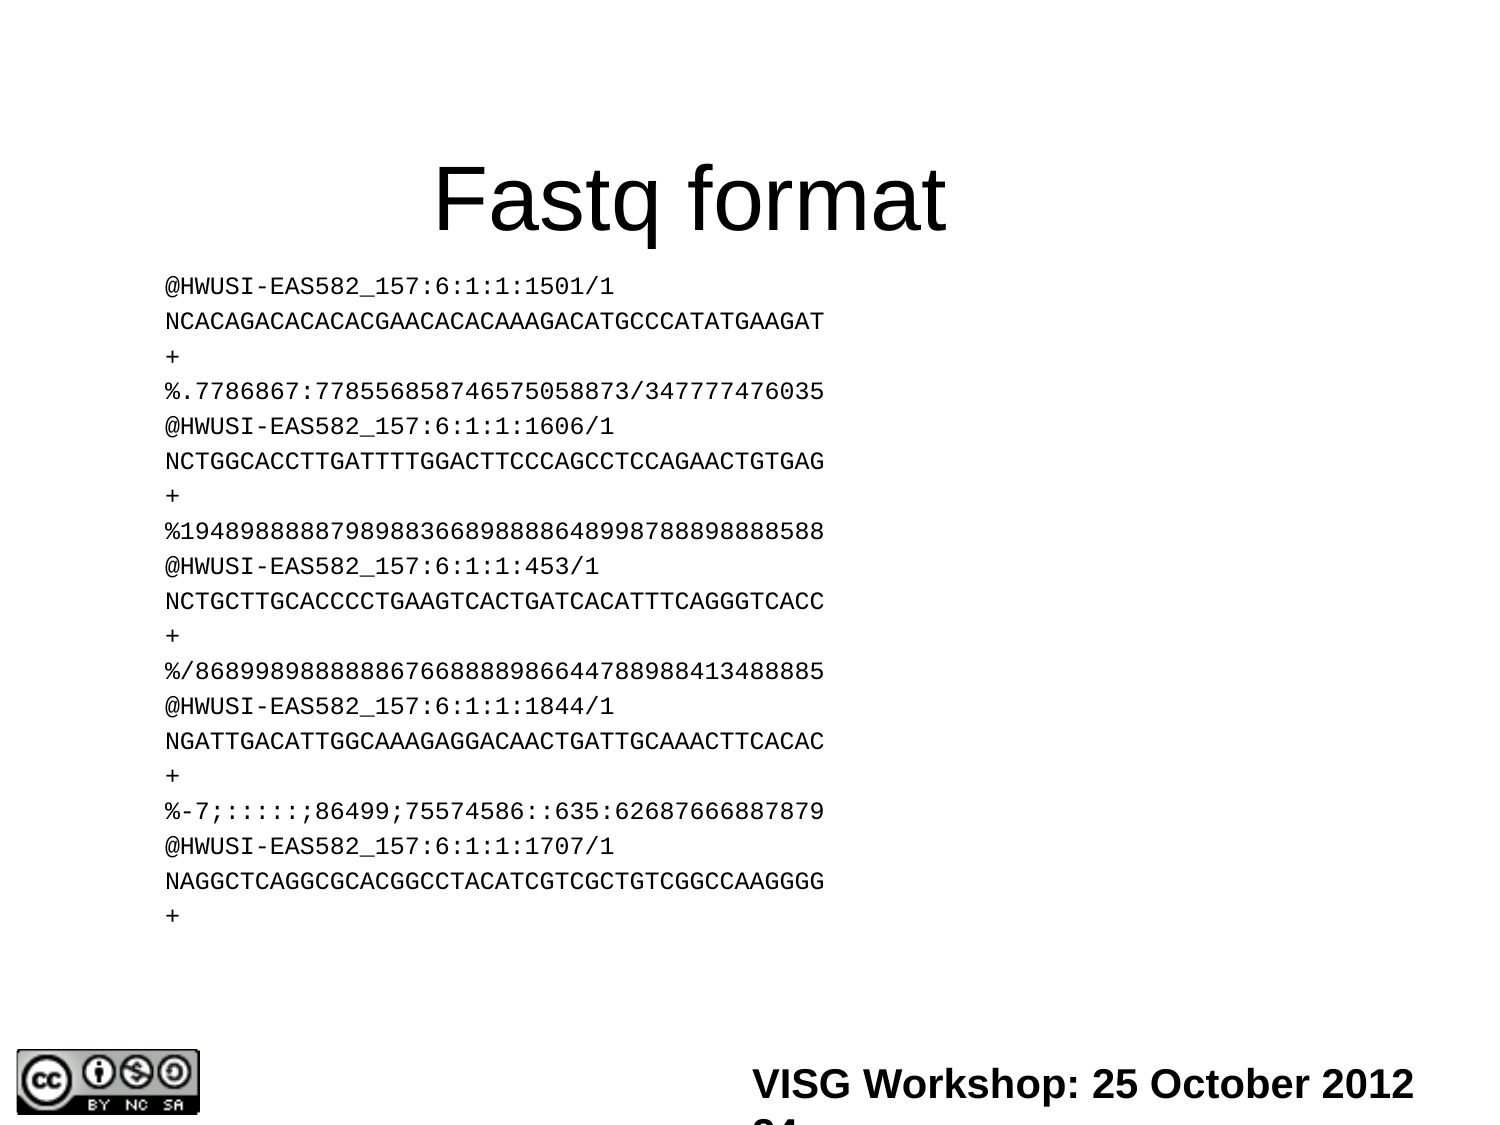

# Fastq format
@HWUSI-EAS582_157:6:1:1:1501/1
NCACAGACACACACGAACACACAAAGACATGCCCATATGAAGAT
+
%.7786867:778556858746575058873/347777476035
@HWUSI-EAS582_157:6:1:1:1606/1
NCTGGCACCTTGATTTTGGACTTCCCAGCCTCCAGAACTGTGAG
+
%1948988888798988366898888648998788898888588
@HWUSI-EAS582_157:6:1:1:453/1
NCTGCTTGCACCCCTGAAGTCACTGATCACATTTCAGGGTCACC
+
%/868998988888867668888986644788988413488885
@HWUSI-EAS582_157:6:1:1:1844/1
NGATTGACATTGGCAAAGAGGACAACTGATTGCAAACTTCACAC
+
%-7;:::::;86499;75574586::635:62687666887879
@HWUSI-EAS582_157:6:1:1:1707/1
NAGGCTCAGGCGCACGGCCTACATCGTCGCTGTCGGCCAAGGGG
+